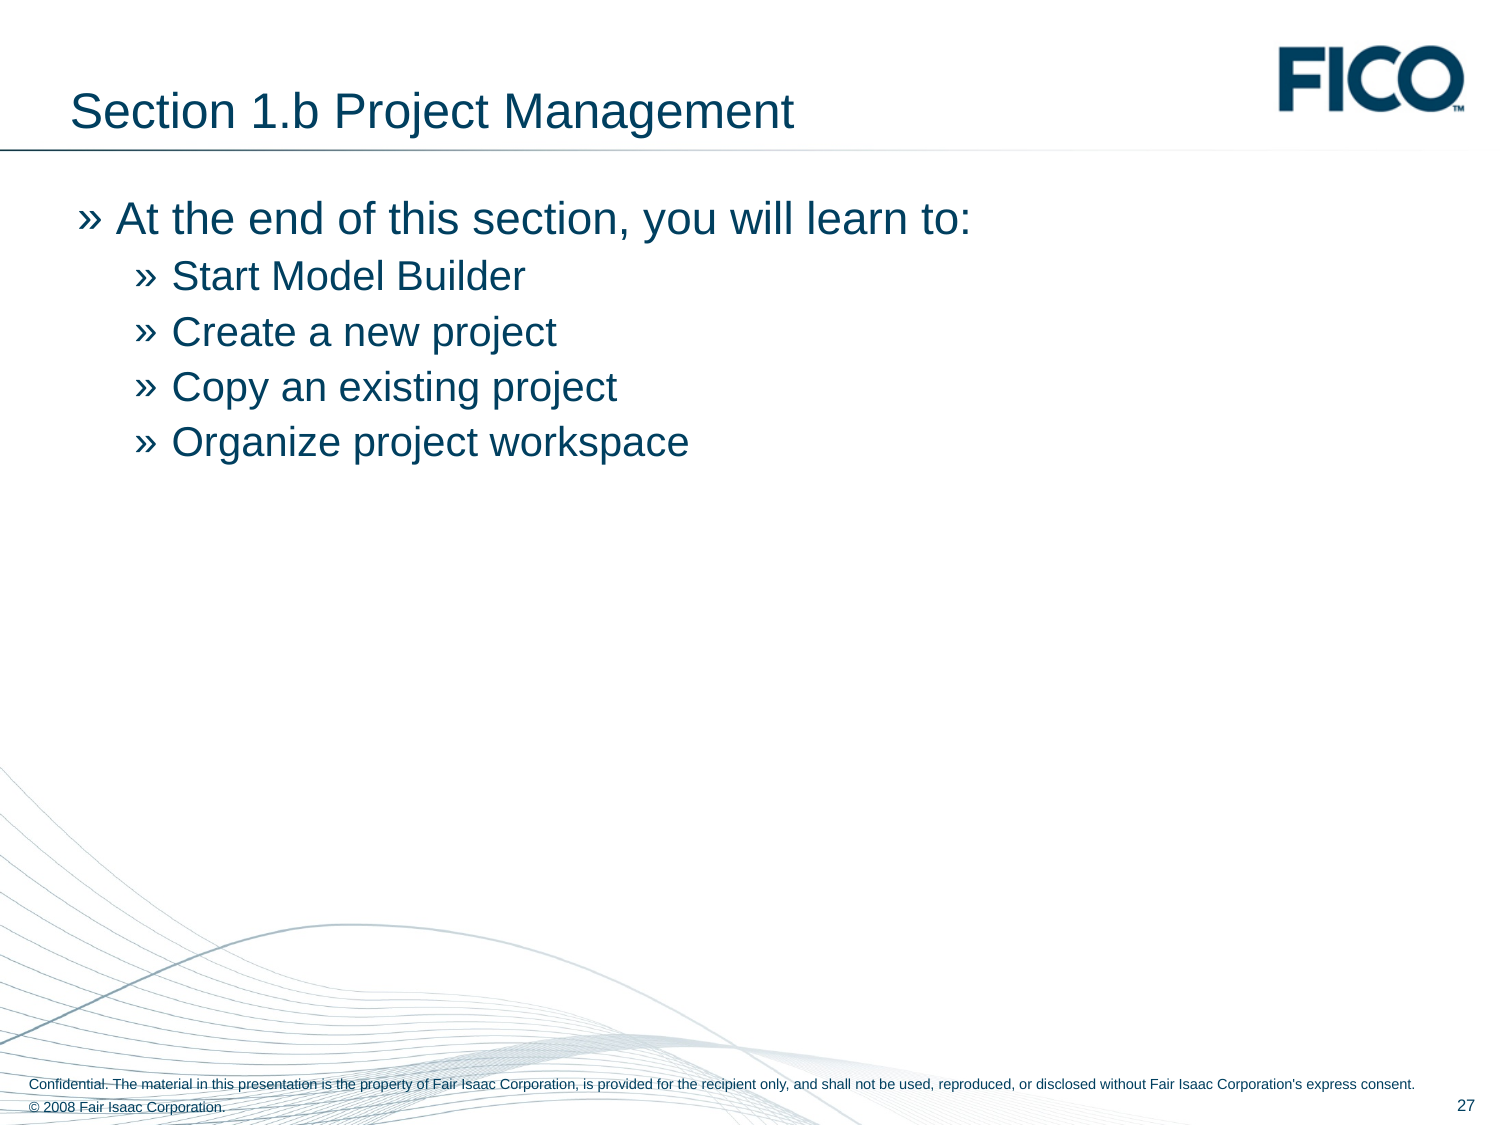

# Section 1.b Project Management
At the end of this section, you will learn to:
Start Model Builder
Create a new project
Copy an existing project
Organize project workspace